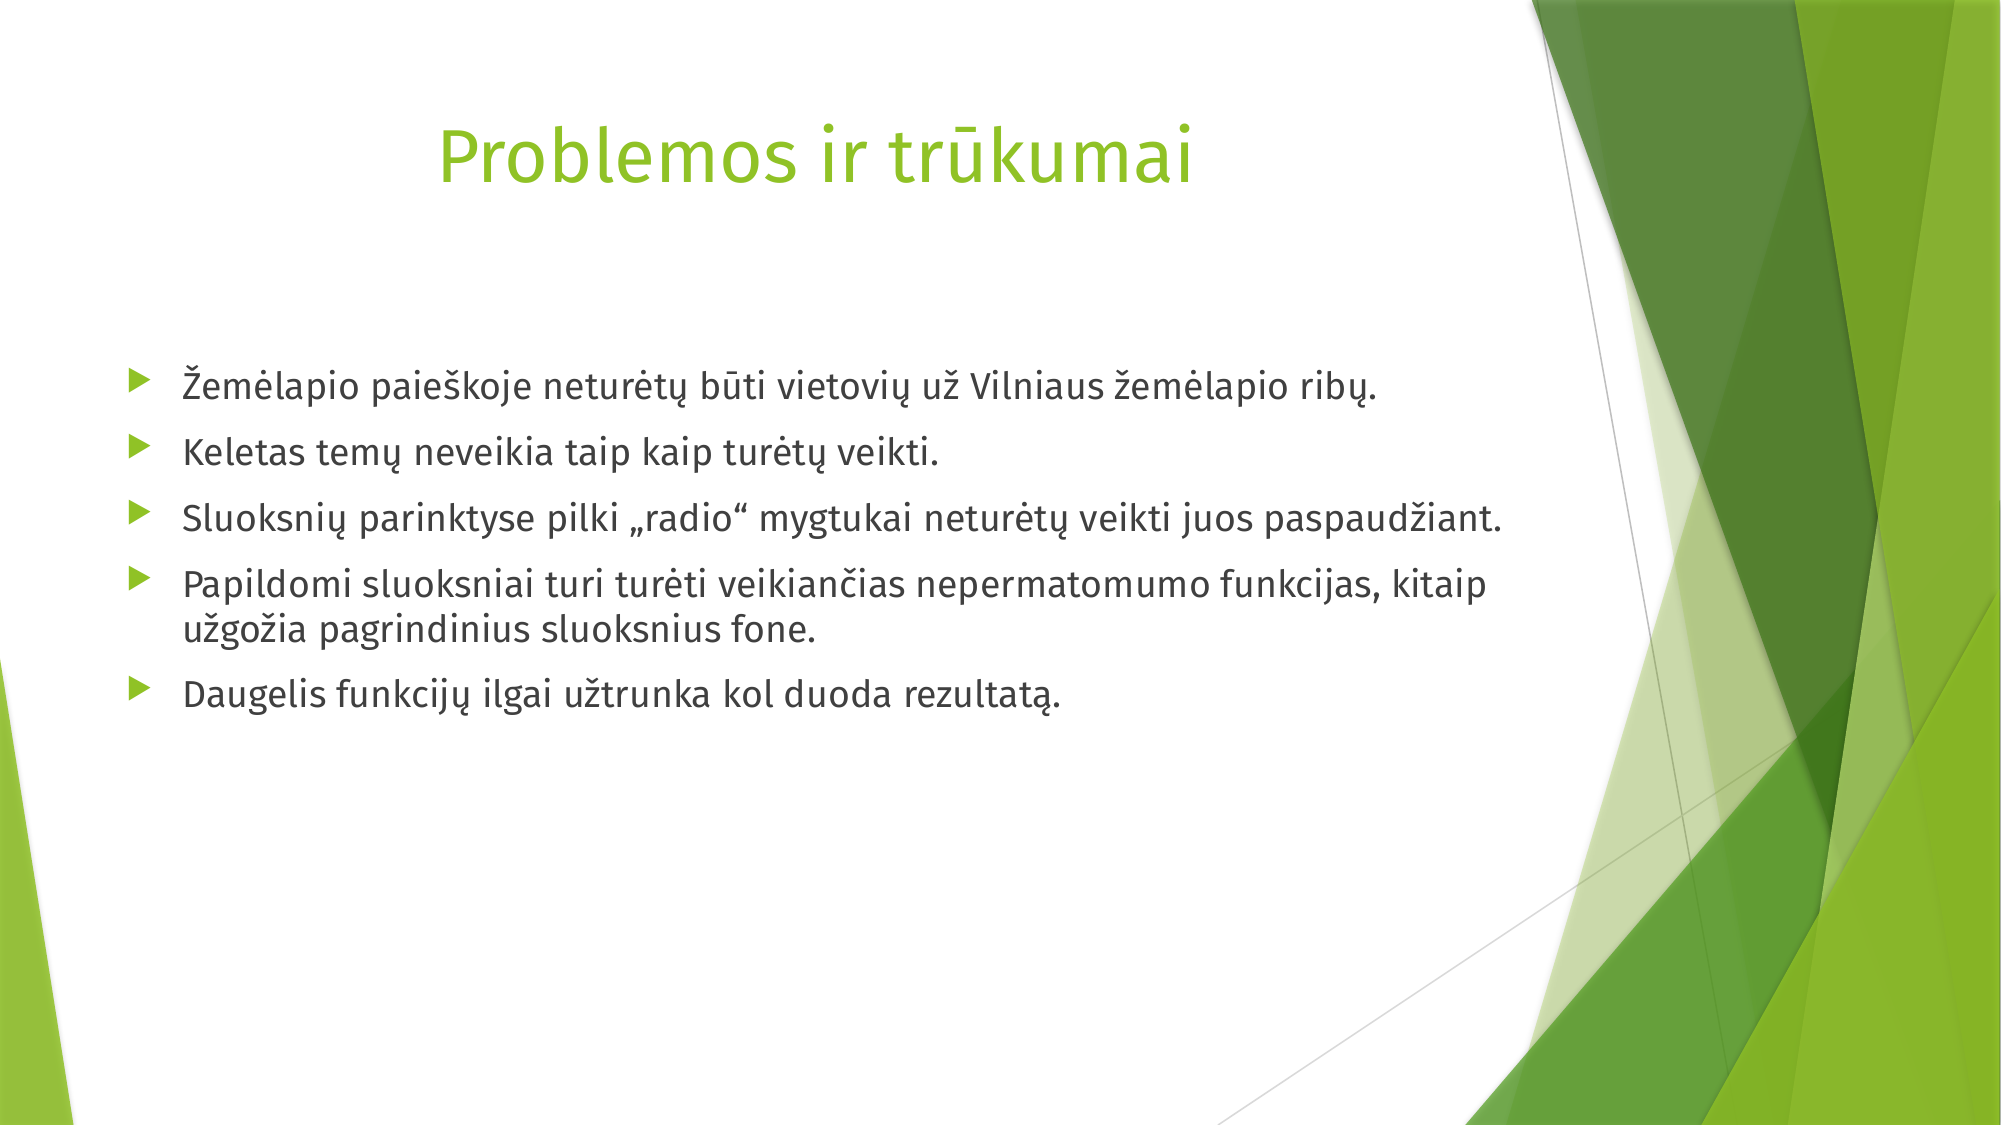

# Problemos ir trūkumai
Žemėlapio paieškoje neturėtų būti vietovių už Vilniaus žemėlapio ribų.
Keletas temų neveikia taip kaip turėtų veikti.
Sluoksnių parinktyse pilki „radio“ mygtukai neturėtų veikti juos paspaudžiant.
Papildomi sluoksniai turi turėti veikiančias nepermatomumo funkcijas, kitaip užgožia pagrindinius sluoksnius fone.
Daugelis funkcijų ilgai užtrunka kol duoda rezultatą.